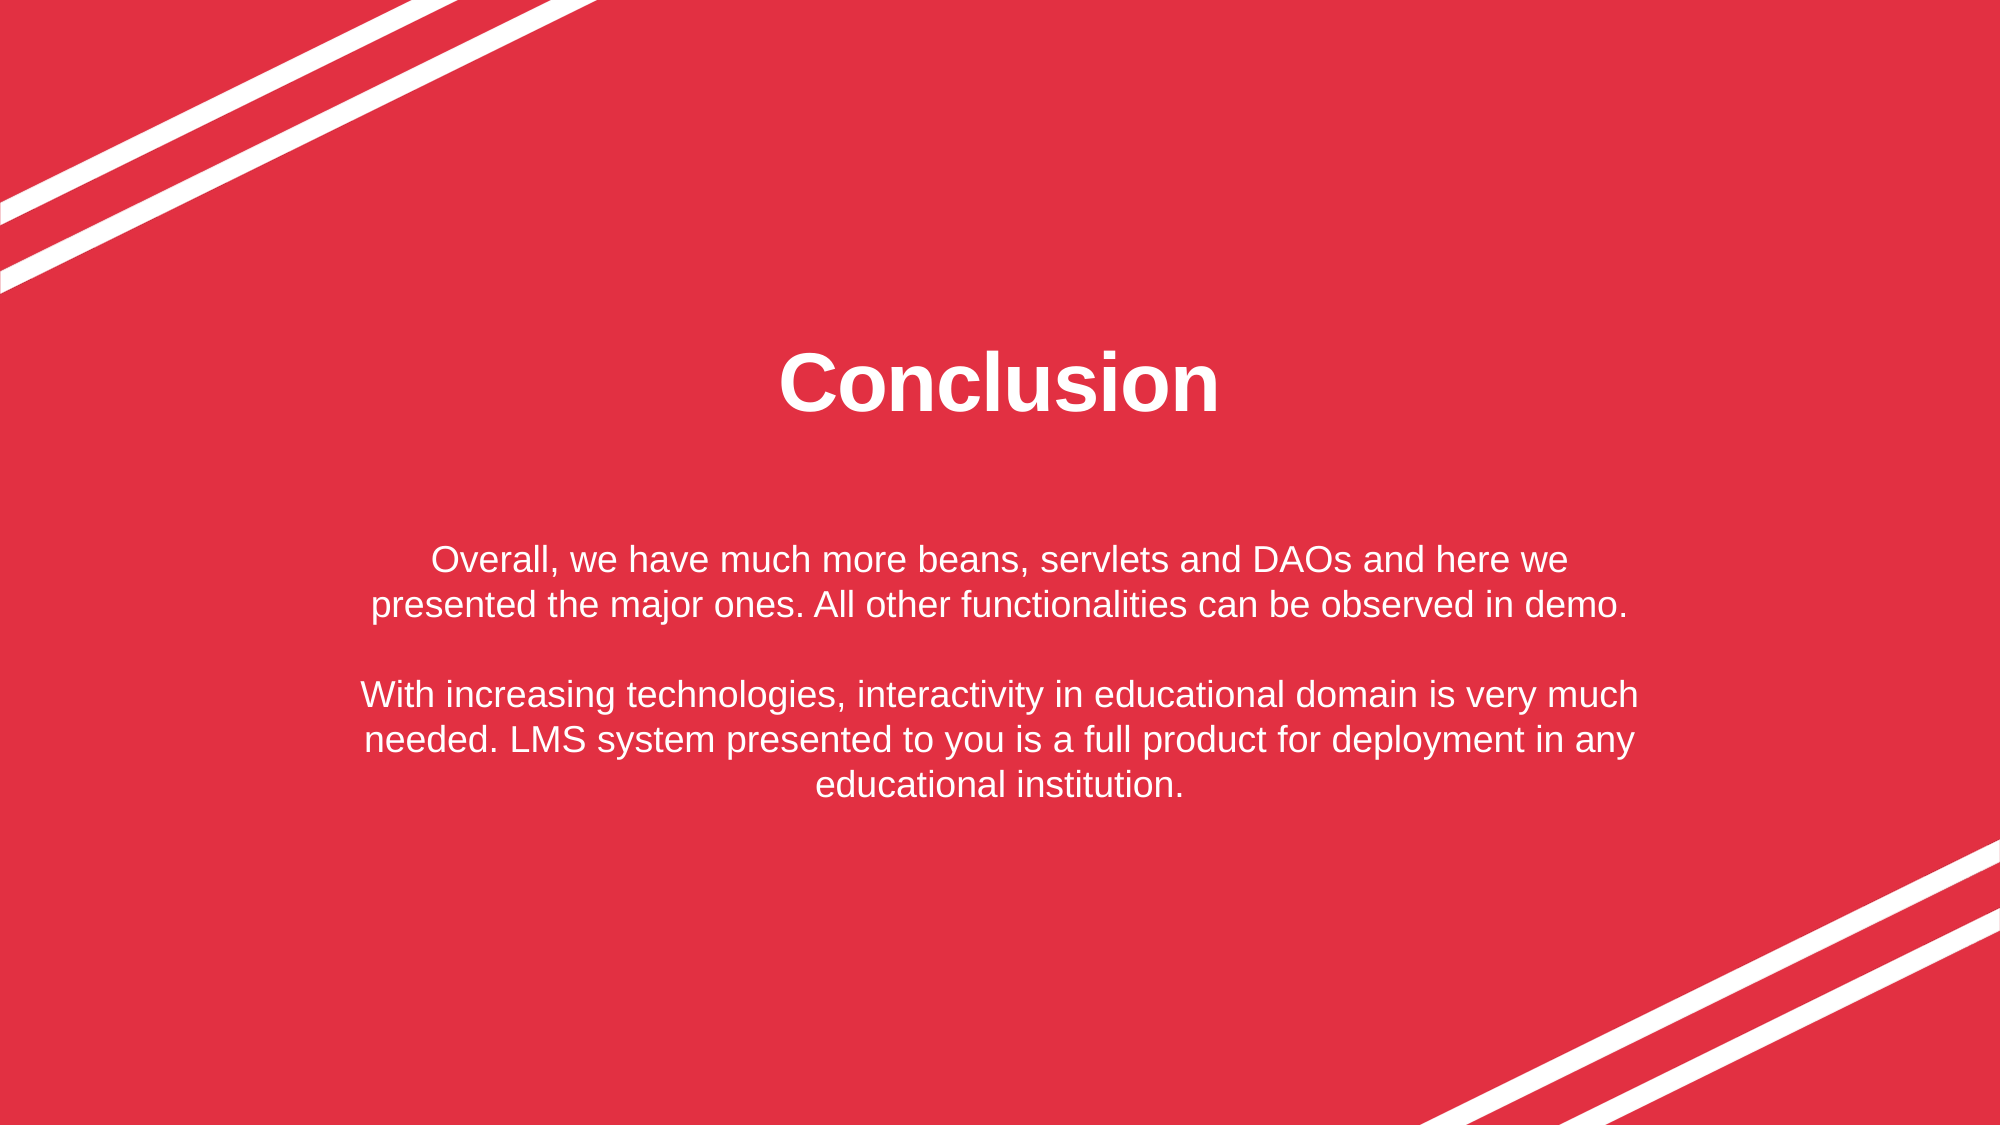

# Conclusion
Overall, we have much more beans, servlets and DAOs and here we presented the major ones. All other functionalities can be observed in demo.

With increasing technologies, interactivity in educational domain is very much needed. LMS system presented to you is a full product for deployment in any educational institution.